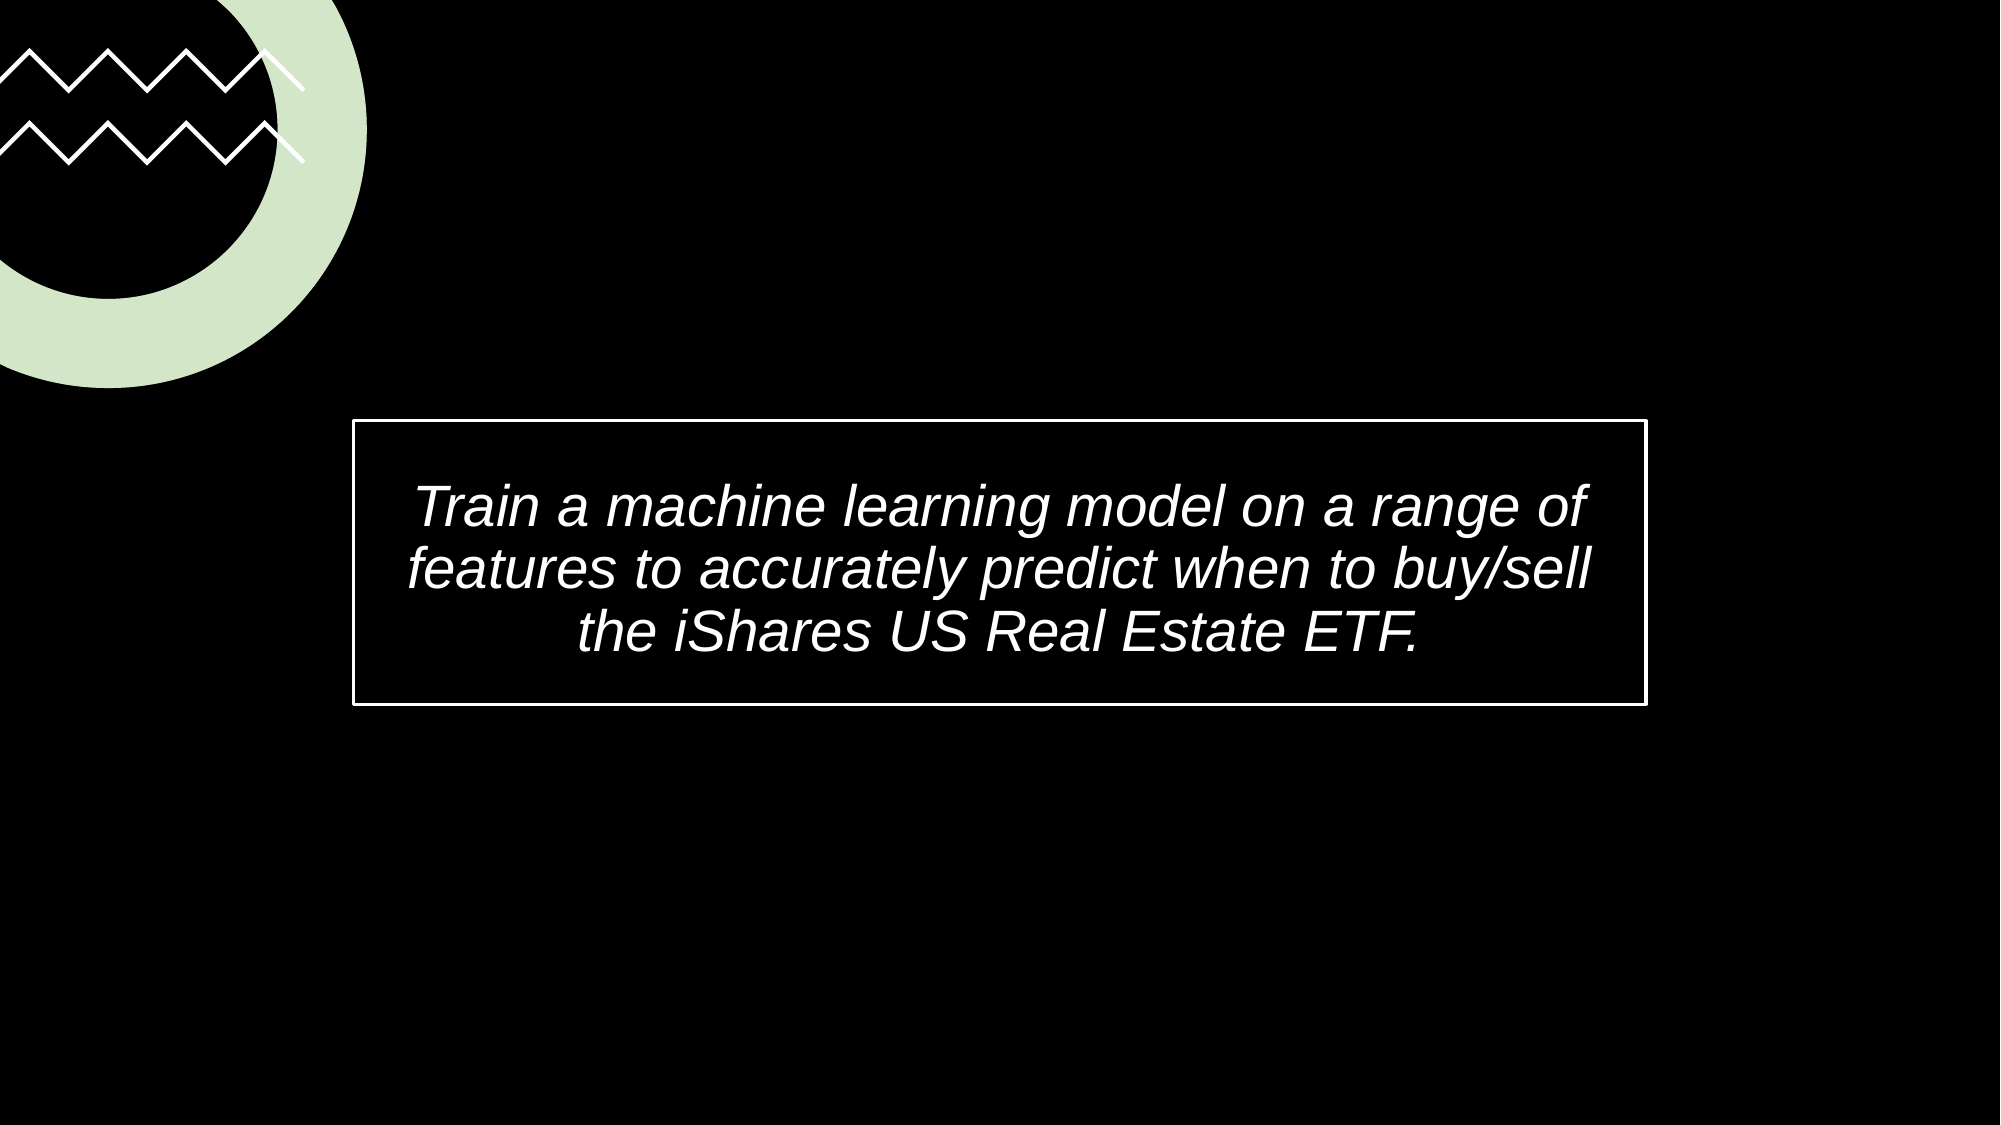

Train a machine learning model on a range of features to accurately predict when to buy/sell the iShares US Real Estate ETF.